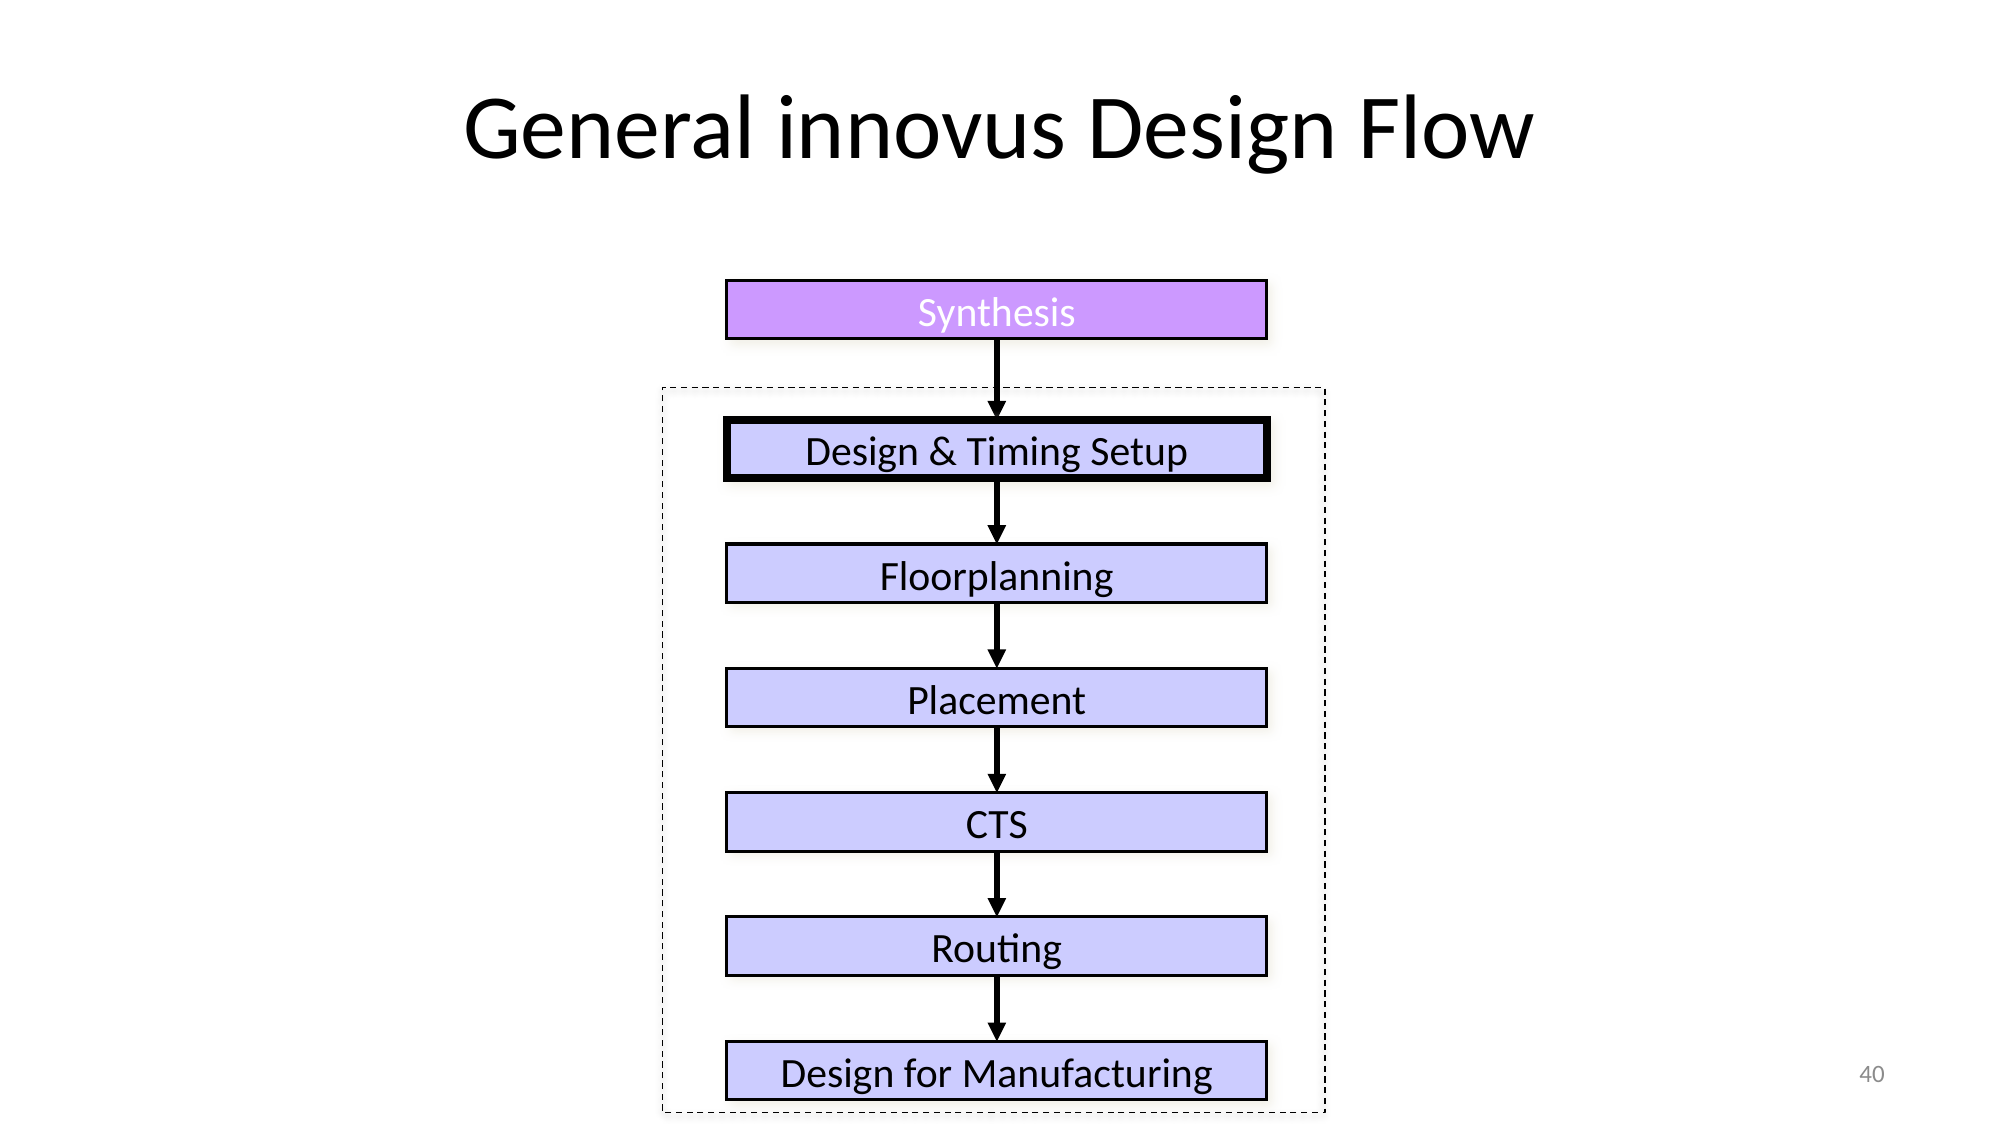

General innovus Design Flow
Synthesis

Design & Timing Setup
Floorplanning
Placement
CTS
Routing
Design for Manufacturing
40